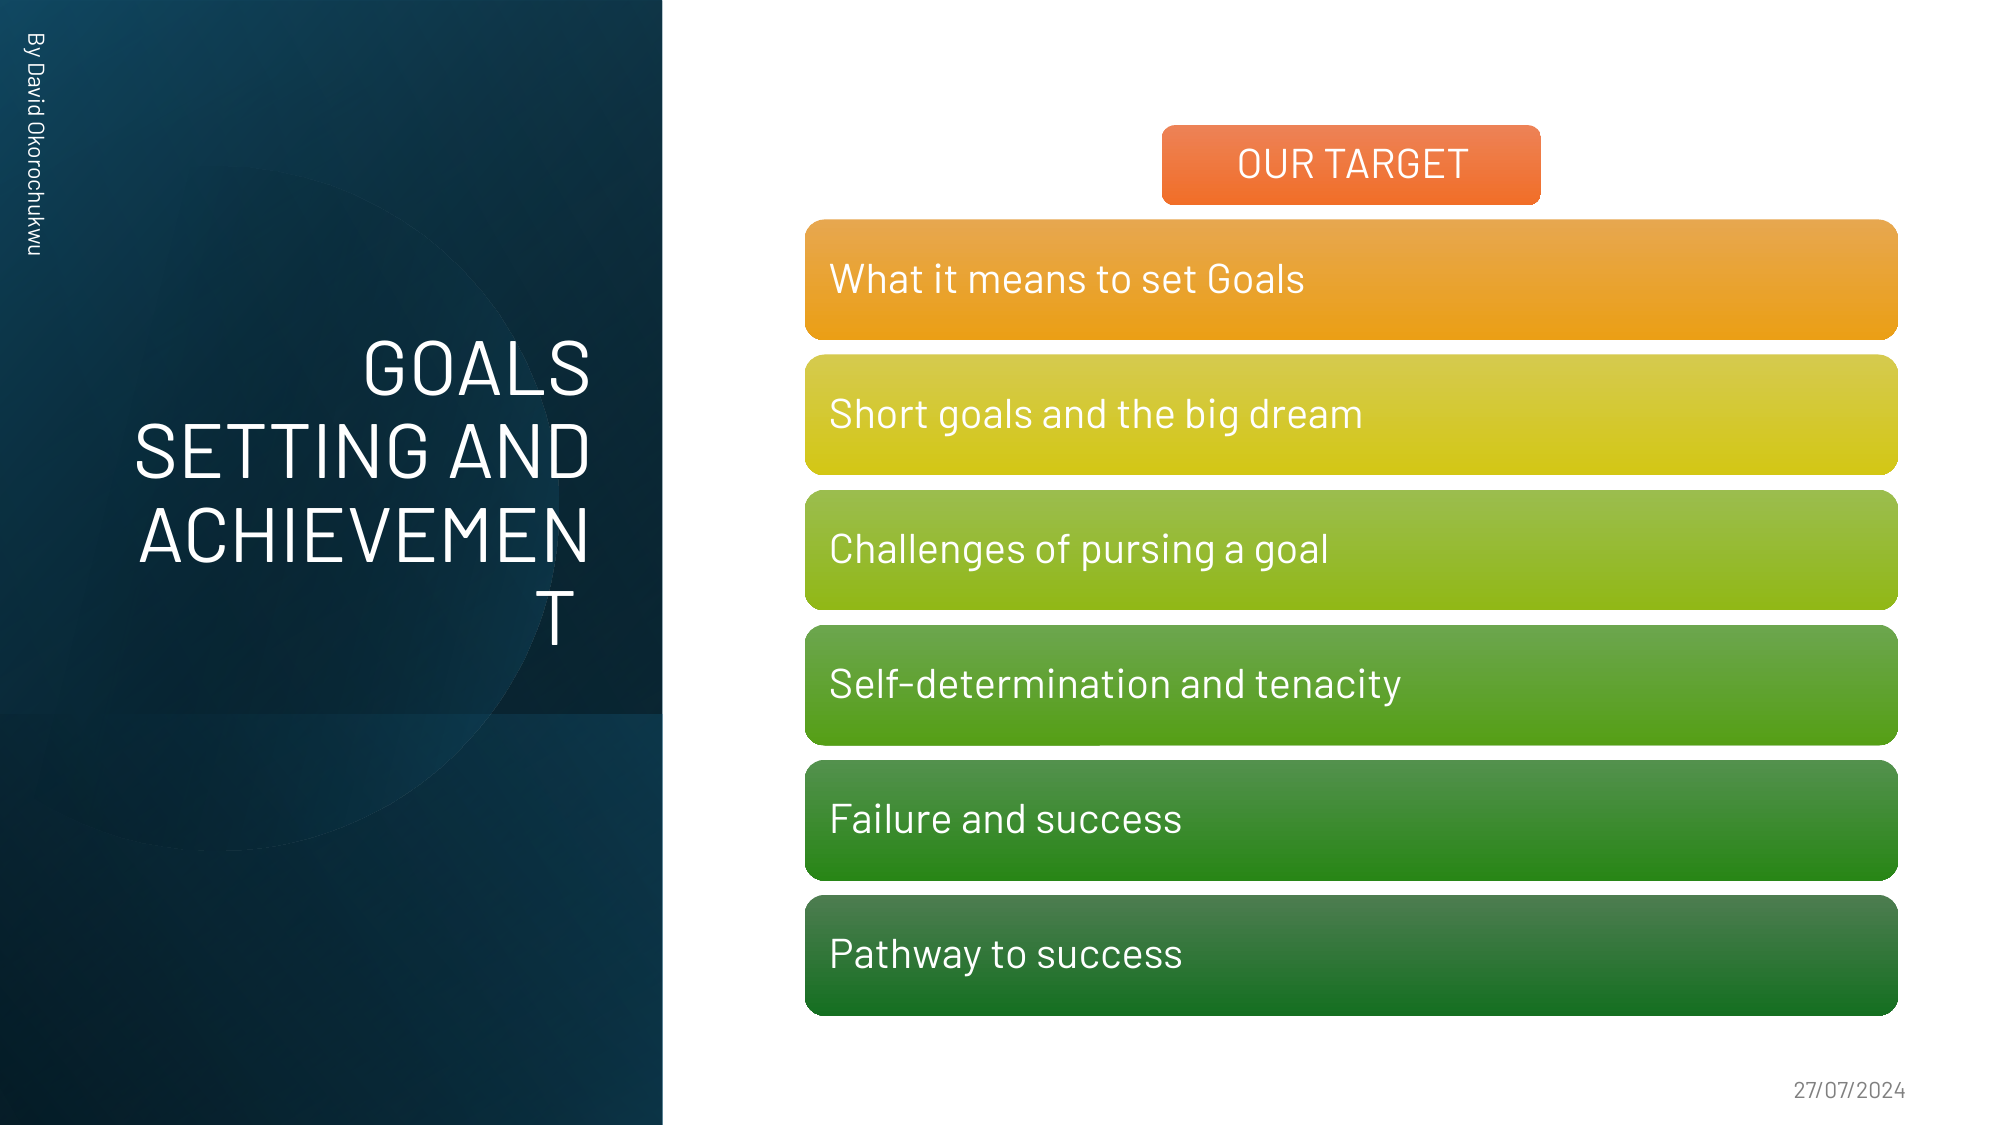

OUR TARGET
What it means to set Goals
Short goals and the big dream
Challenges of pursing a goal
Self-determination and tenacity
Failure and success
Pathway to success

# GOALS SETTING AND ACHIEVEMENT
By David Okorochukwu

27/07/2024